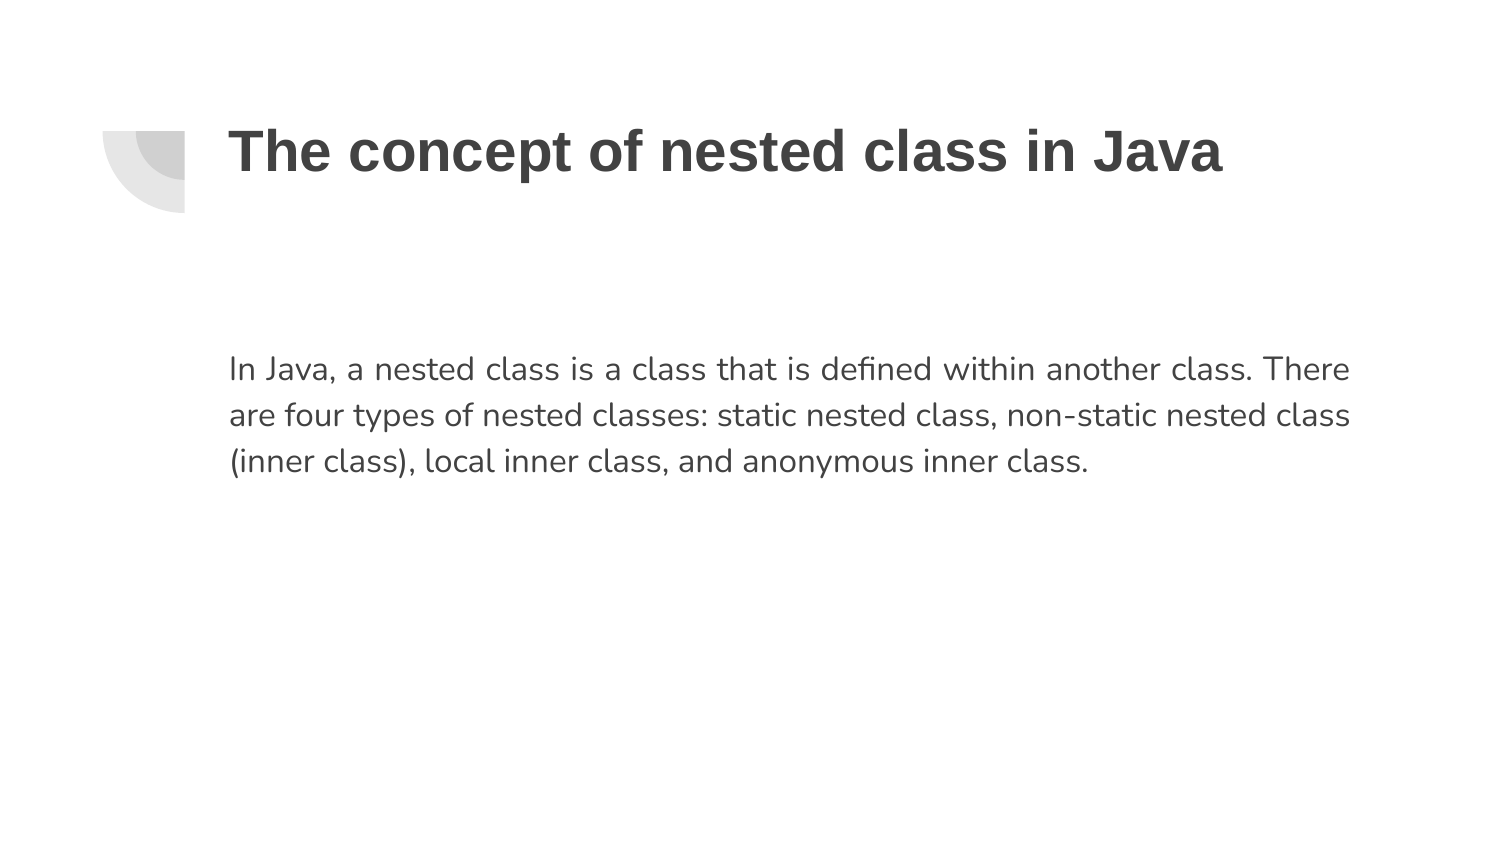

# The concept of nested class in Java
In Java, a nested class is a class that is defined within another class. There are four types of nested classes: static nested class, non-static nested class (inner class), local inner class, and anonymous inner class.